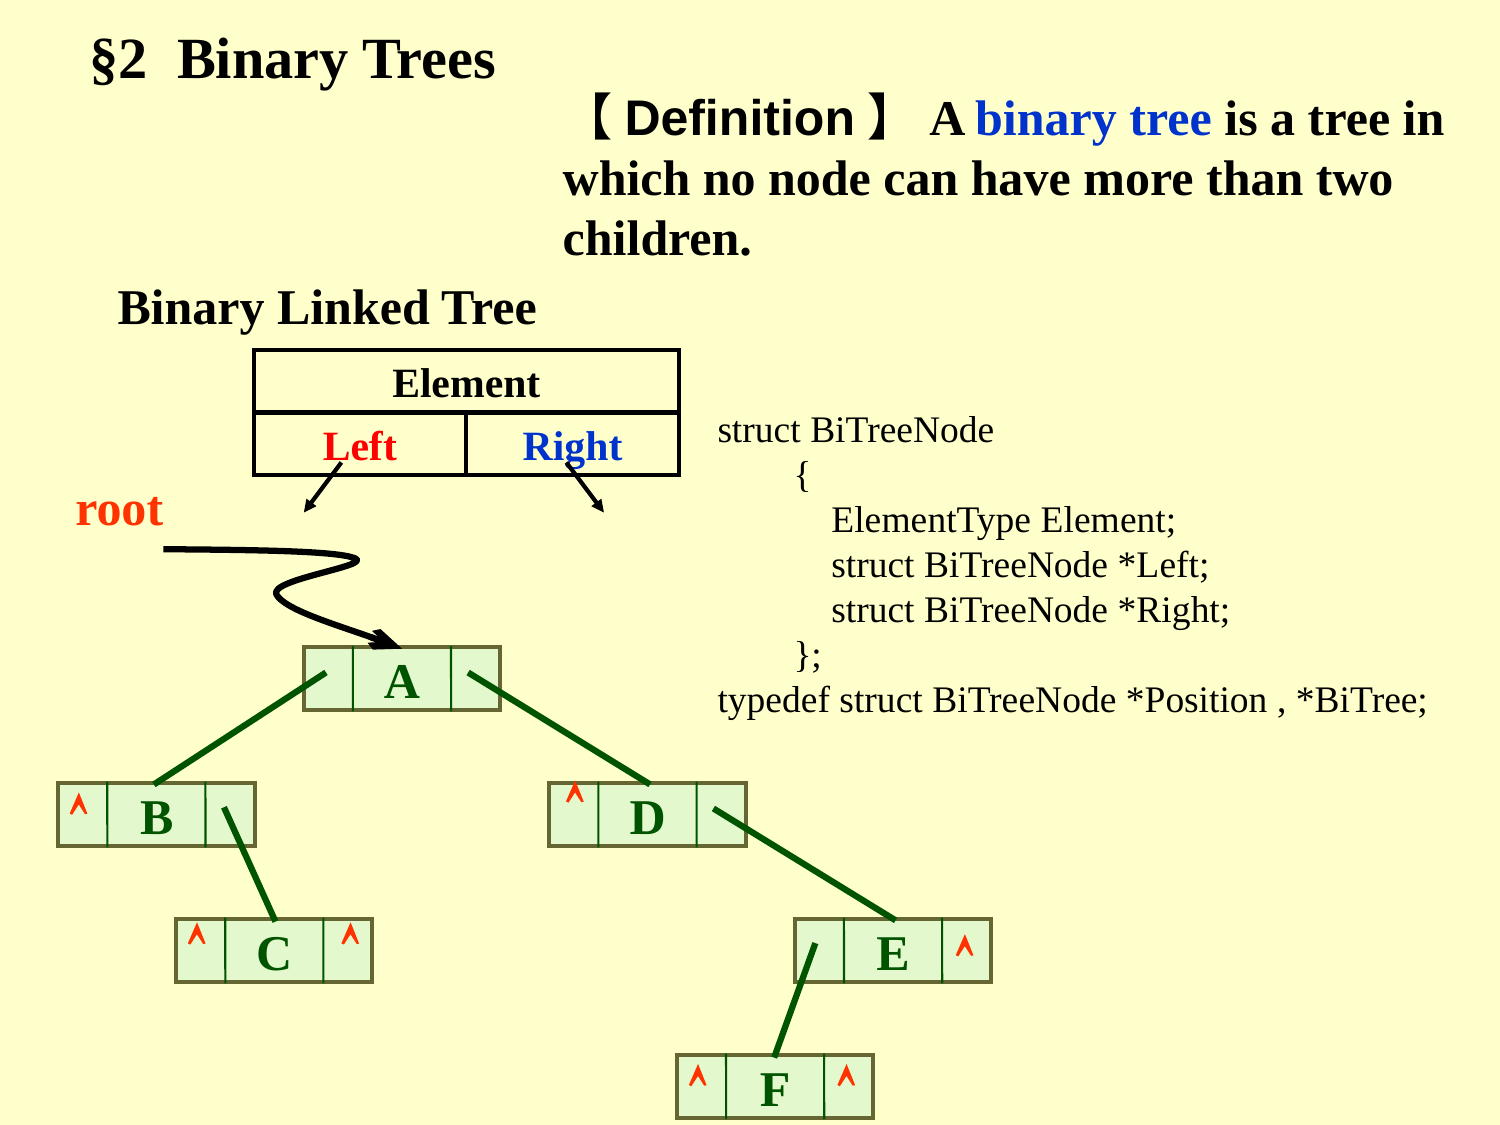

§2  Binary Trees
【Definition】A binary tree is a tree in which no node can have more than two children.
Binary Linked Tree
Element
Left
Right

struct BiTreeNode
        {
            ElementType Element;
            struct BiTreeNode *Left;
            struct BiTreeNode *Right;
        };
typedef struct BiTreeNode *Position , *BiTree;
root

A

∧
∧
B

D

∧
∧
C

E

∧

∧
∧
F